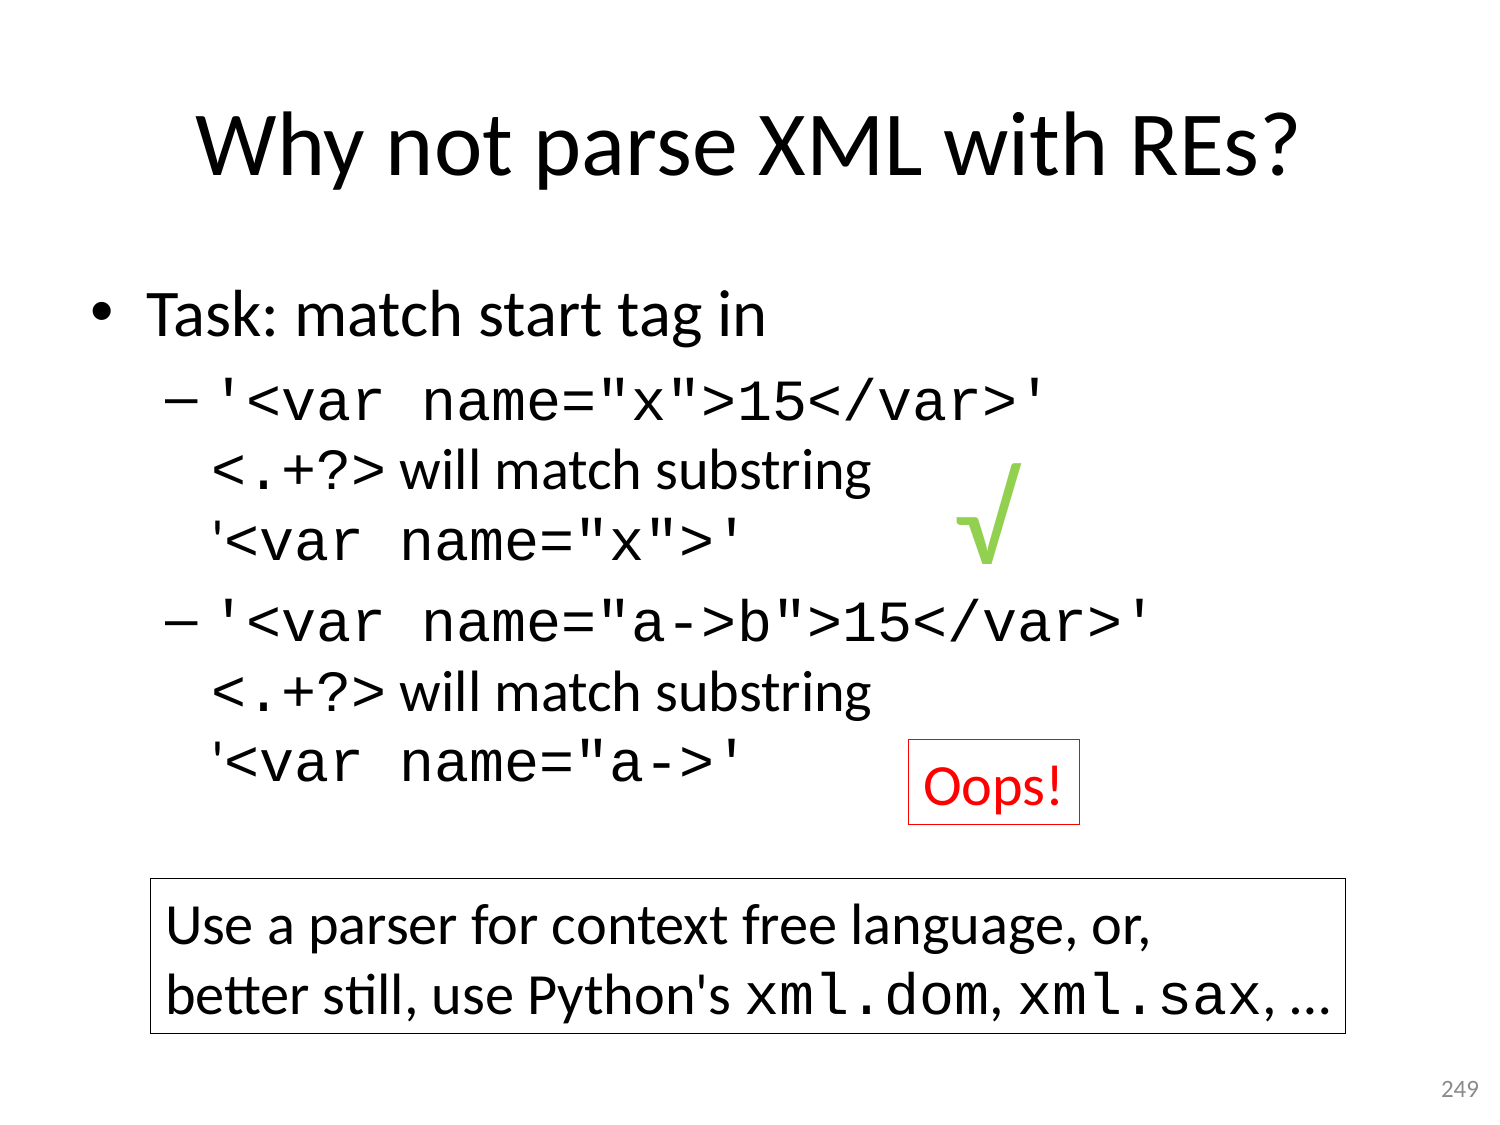

# Why not parse XML with REs?
Task: match start tag in
'<var name="x">15</var>'
<.+?> will match substring
'<var name="x">'
'<var name="a->b">15</var>'
<.+?> will match substring
'<var name="a->'
√
Oops!
Use a parser for context free language, or,
better still, use Python's xml.dom, xml.sax, …
249